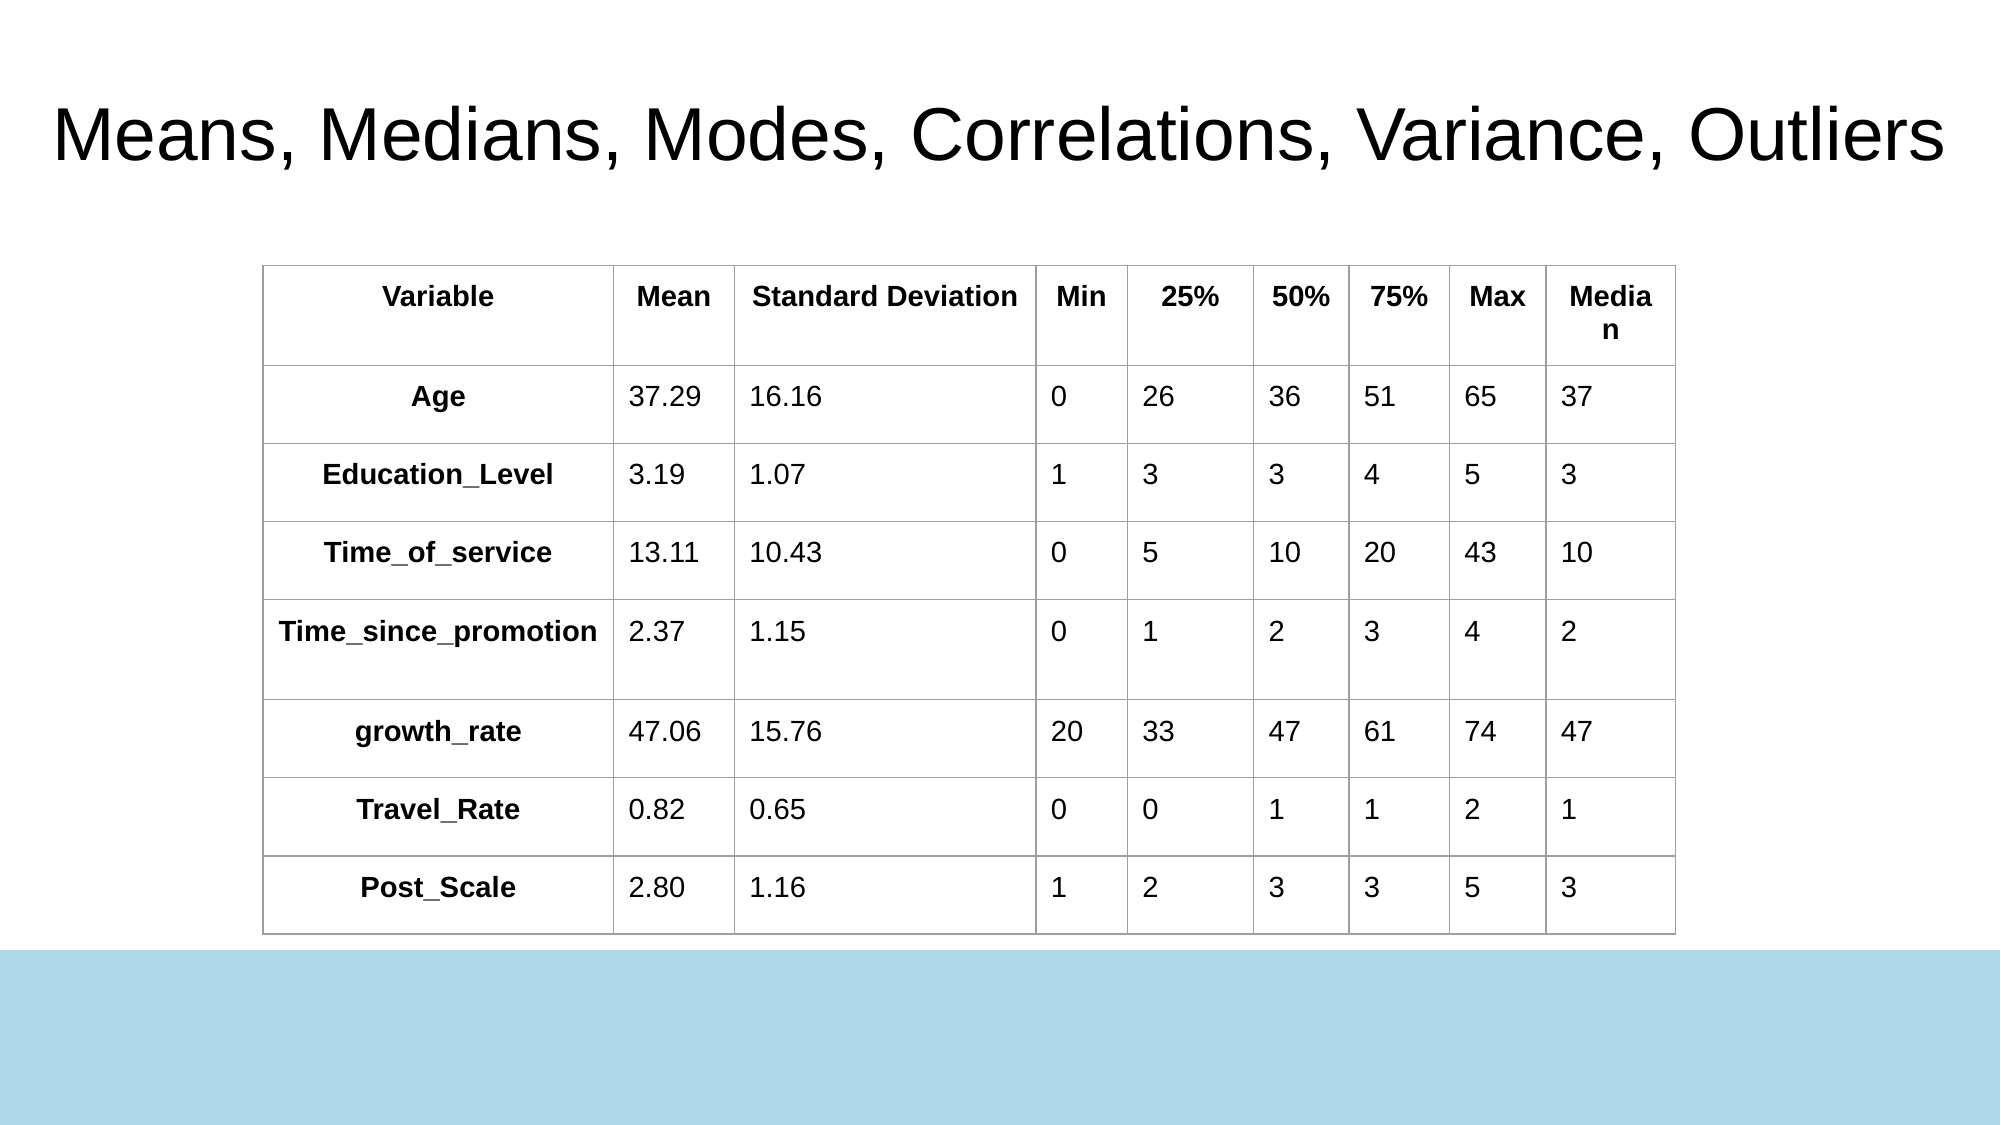

Means, Medians, Modes, Correlations, Variance, Outliers
| Variable | Mean | Standard Deviation | Min | 25% | 50% | 75% | Max | Median |
| --- | --- | --- | --- | --- | --- | --- | --- | --- |
| Age | 37.29 | 16.16 | 0 | 26 | 36 | 51 | 65 | 37 |
| Education\_Level | 3.19 | 1.07 | 1 | 3 | 3 | 4 | 5 | 3 |
| Time\_of\_service | 13.11 | 10.43 | 0 | 5 | 10 | 20 | 43 | 10 |
| Time\_since\_promotion | 2.37 | 1.15 | 0 | 1 | 2 | 3 | 4 | 2 |
| growth\_rate | 47.06 | 15.76 | 20 | 33 | 47 | 61 | 74 | 47 |
| Travel\_Rate | 0.82 | 0.65 | 0 | 0 | 1 | 1 | 2 | 1 |
| Post\_Scale | 2.80 | 1.16 | 1 | 2 | 3 | 3 | 5 | 3 |